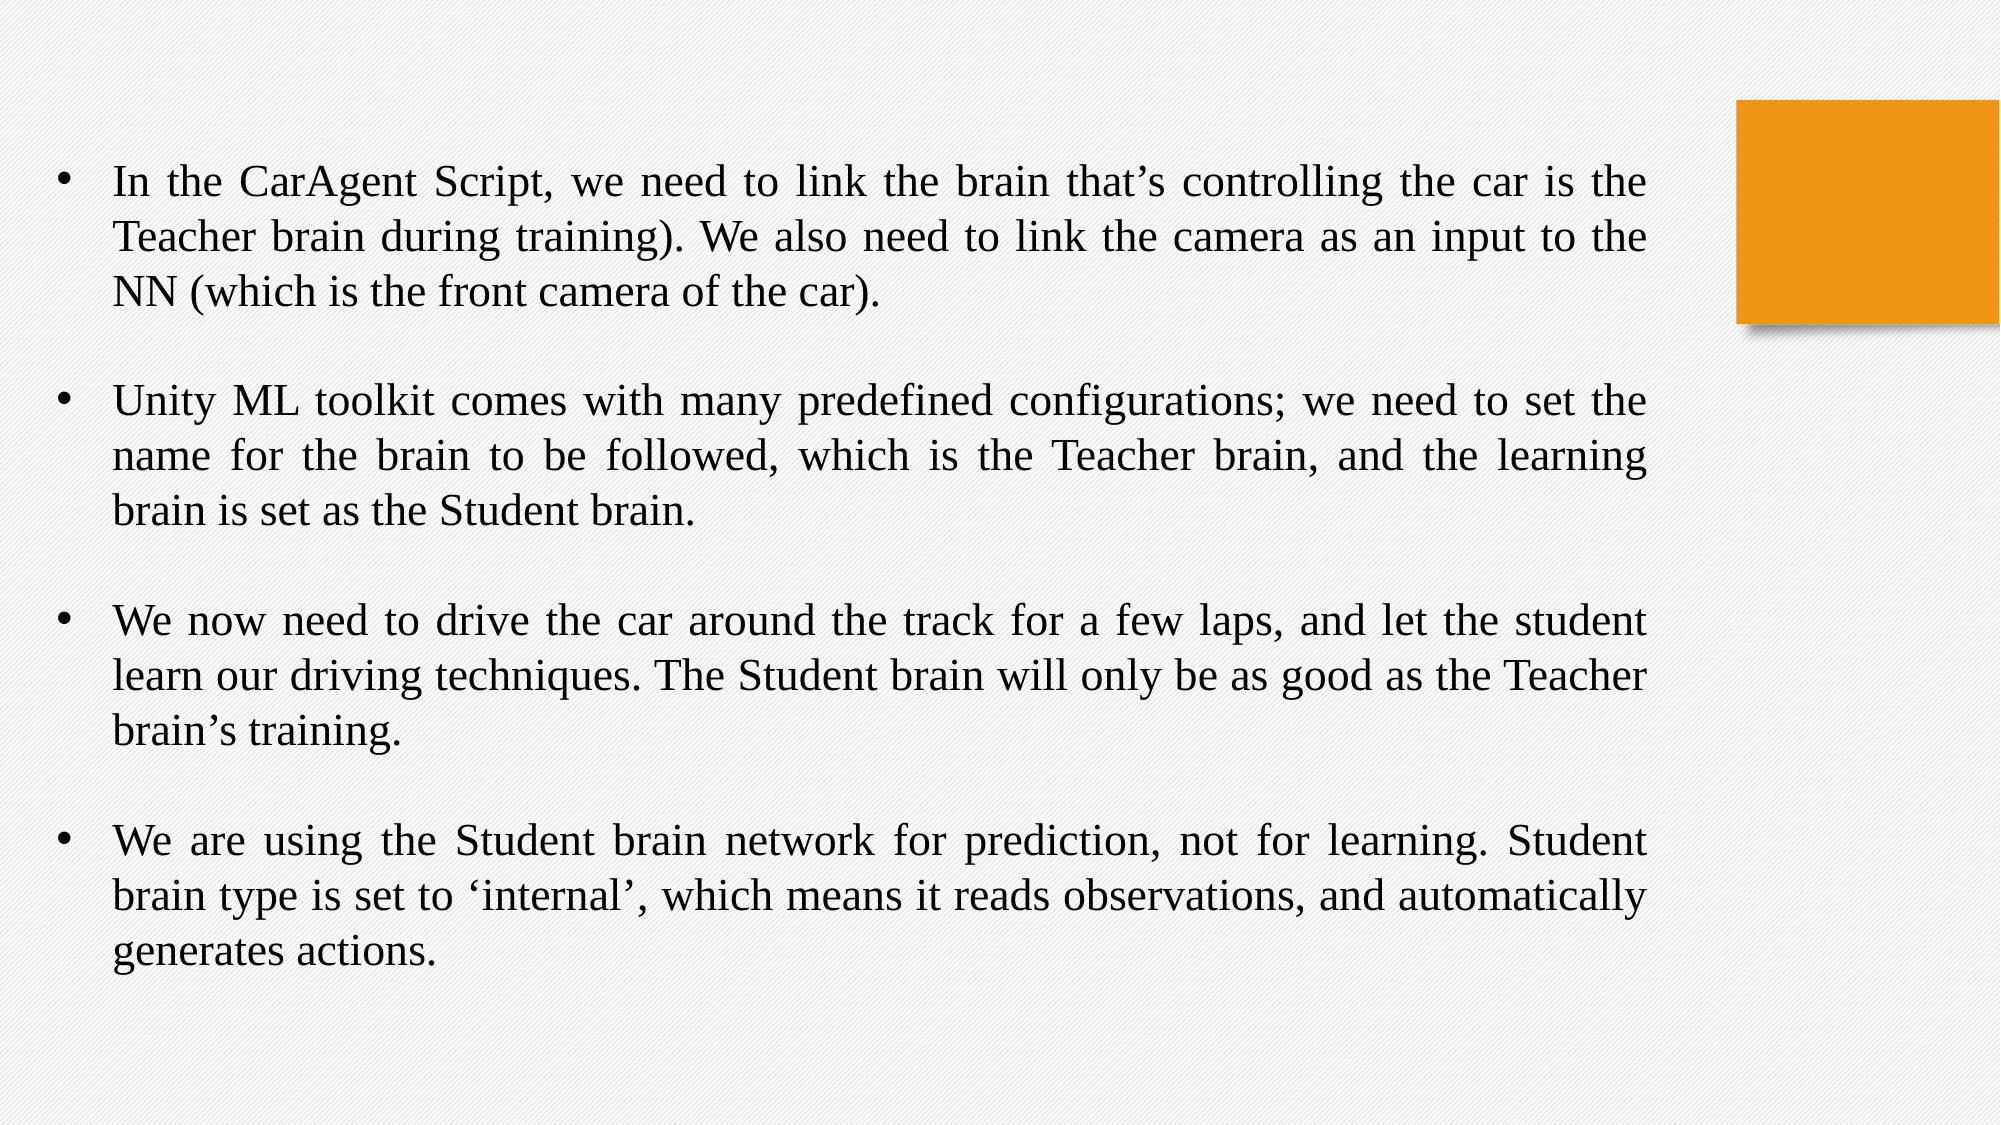

In the CarAgent Script, we need to link the brain that’s controlling the car is the Teacher brain during training). We also need to link the camera as an input to the NN (which is the front camera of the car).

Unity ML toolkit comes with many predefined configurations; we need to set the name for the brain to be followed, which is the Teacher brain, and the learning brain is set as the Student brain.

We now need to drive the car around the track for a few laps, and let the student learn our driving techniques. The Student brain will only be as good as the Teacher brain’s training.

We are using the Student brain network for prediction, not for learning. Student brain type is set to ‘internal’, which means it reads observations, and automatically generates actions.